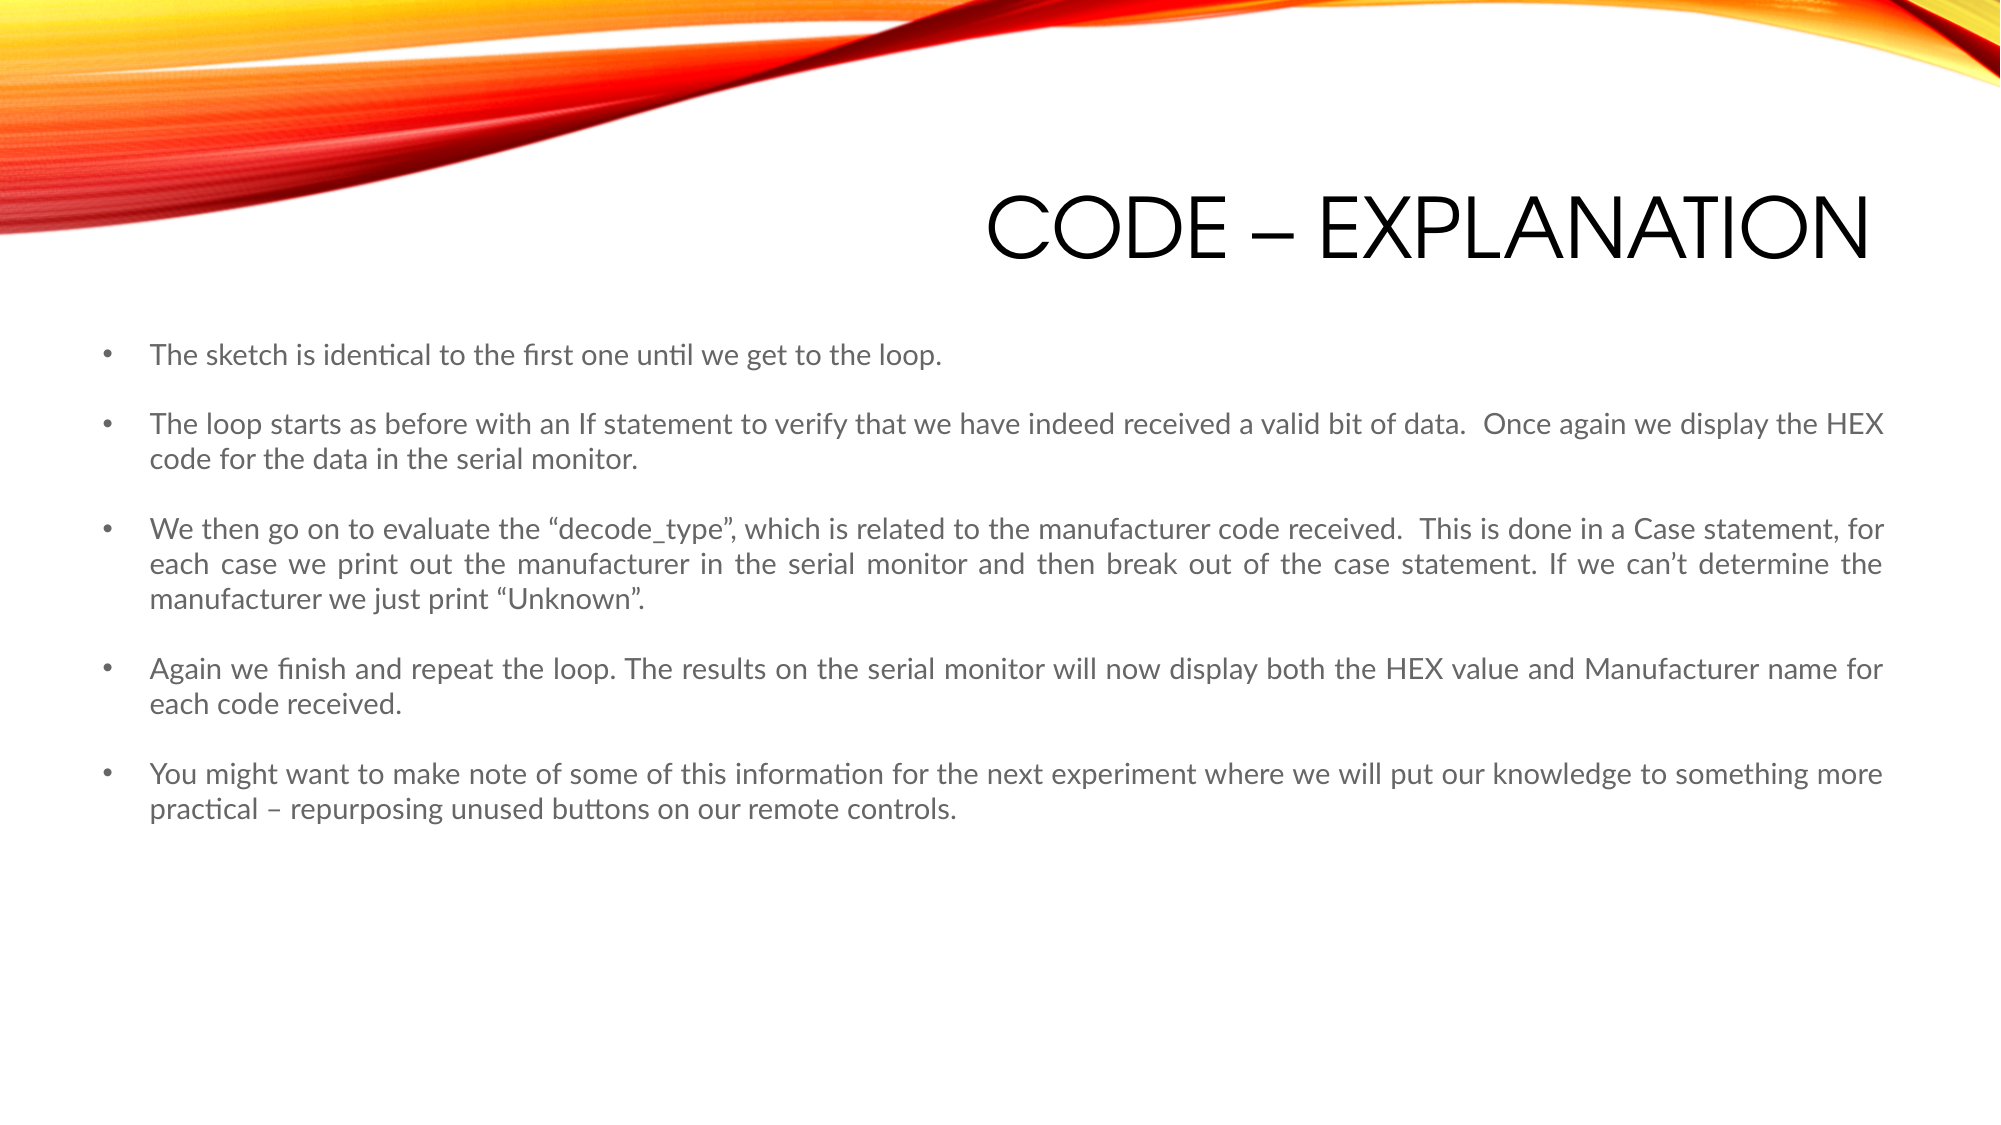

# Code – Explanation
The sketch is identical to the first one until we get to the loop.

The loop starts as before with an If statement to verify that we have indeed received a valid bit of data.  Once again we display the HEX code for the data in the serial monitor.

We then go on to evaluate the “decode_type”, which is related to the manufacturer code received.  This is done in a Case statement, for each case we print out the manufacturer in the serial monitor and then break out of the case statement. If we can’t determine the manufacturer we just print “Unknown”.

Again we finish and repeat the loop. The results on the serial monitor will now display both the HEX value and Manufacturer name for each code received.

You might want to make note of some of this information for the next experiment where we will put our knowledge to something more practical – repurposing unused buttons on our remote controls.